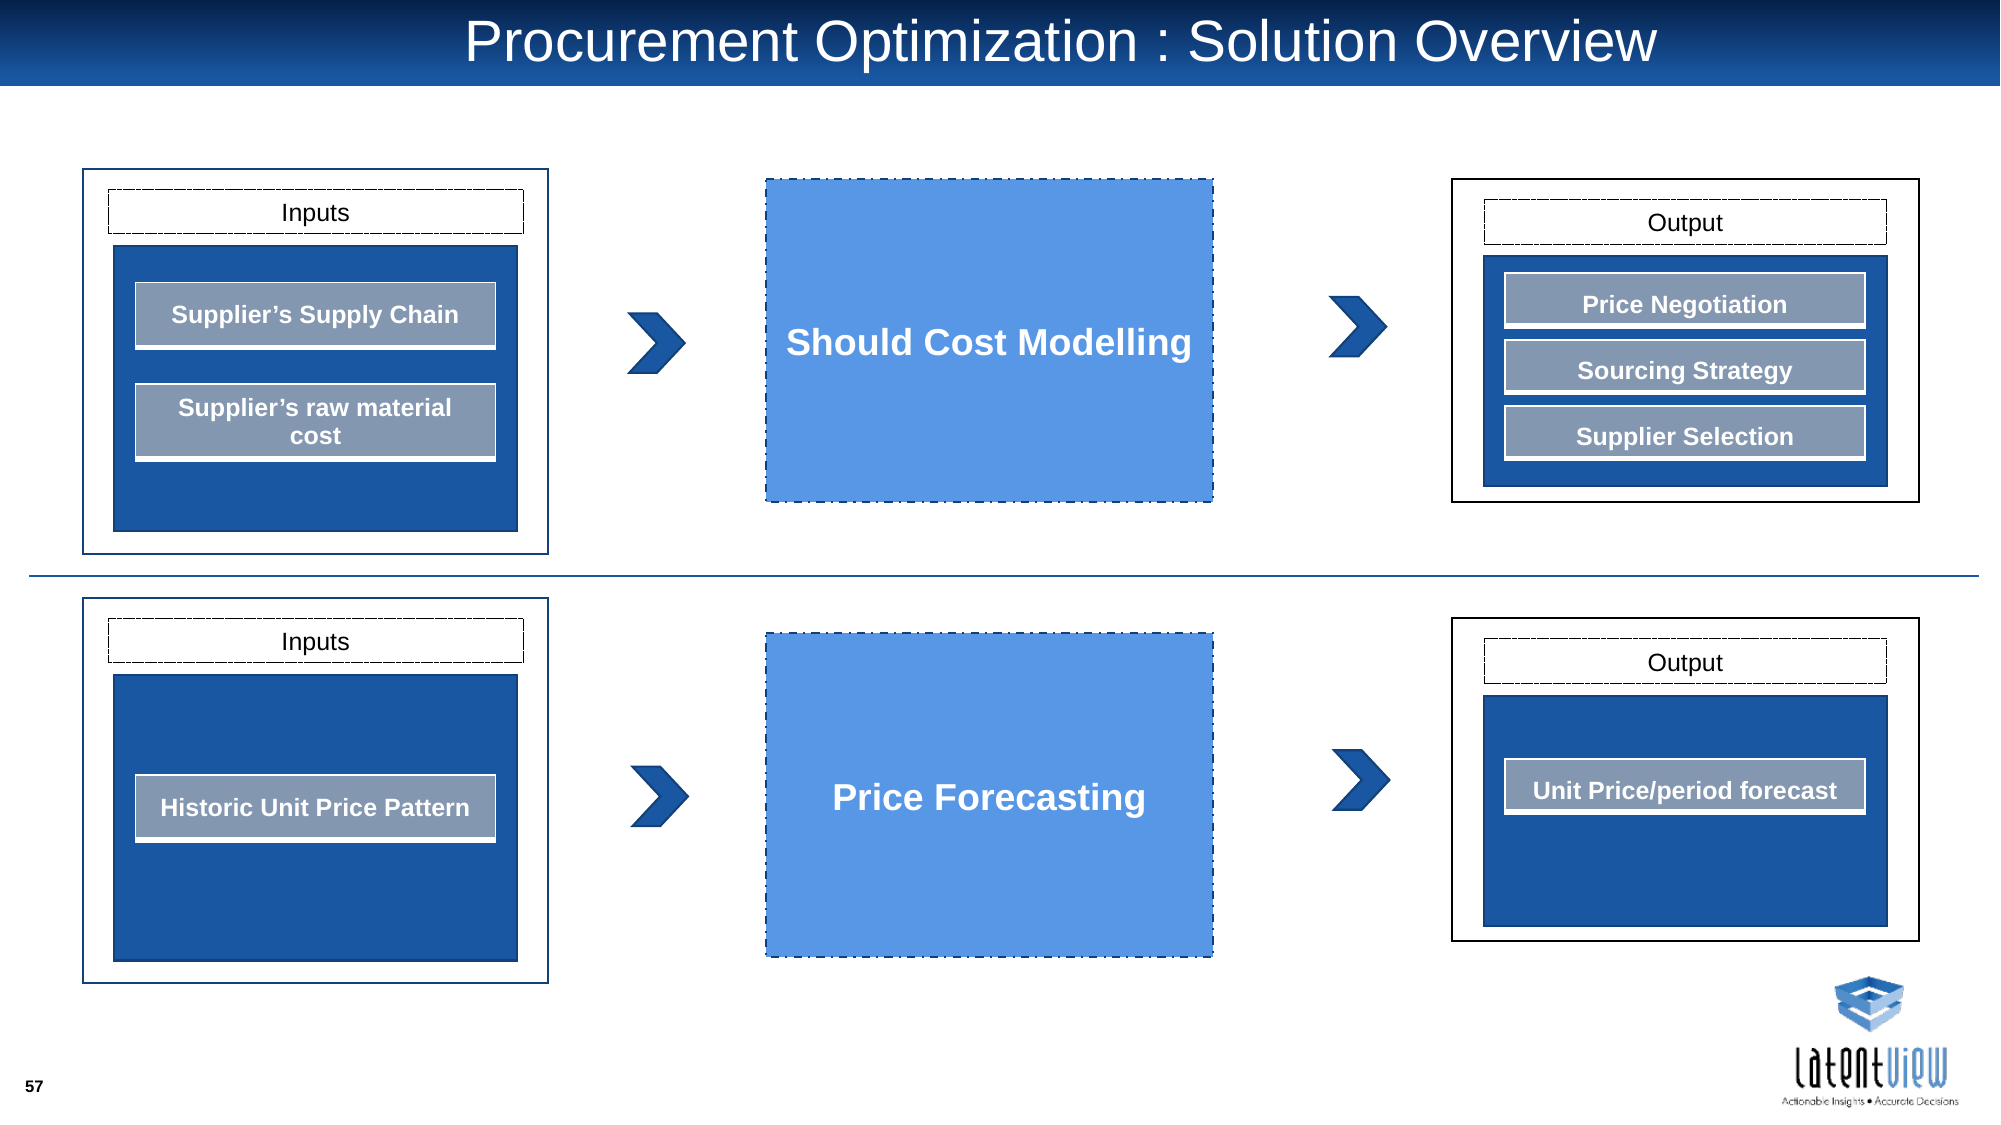

# Procurement Optimization : Solution Overview

Should Cost Modelling

Inputs
Output

| Price Negotiation |
| --- |
| Supplier’s Supply Chain |
| --- |

| Sourcing Strategy |
| --- |
| Supplier’s raw material cost |
| --- |
| Supplier Selection |
| --- |

Inputs

Price Forecasting
Output

| Unit Price/period forecast |
| --- |

| Historic Unit Price Pattern |
| --- |